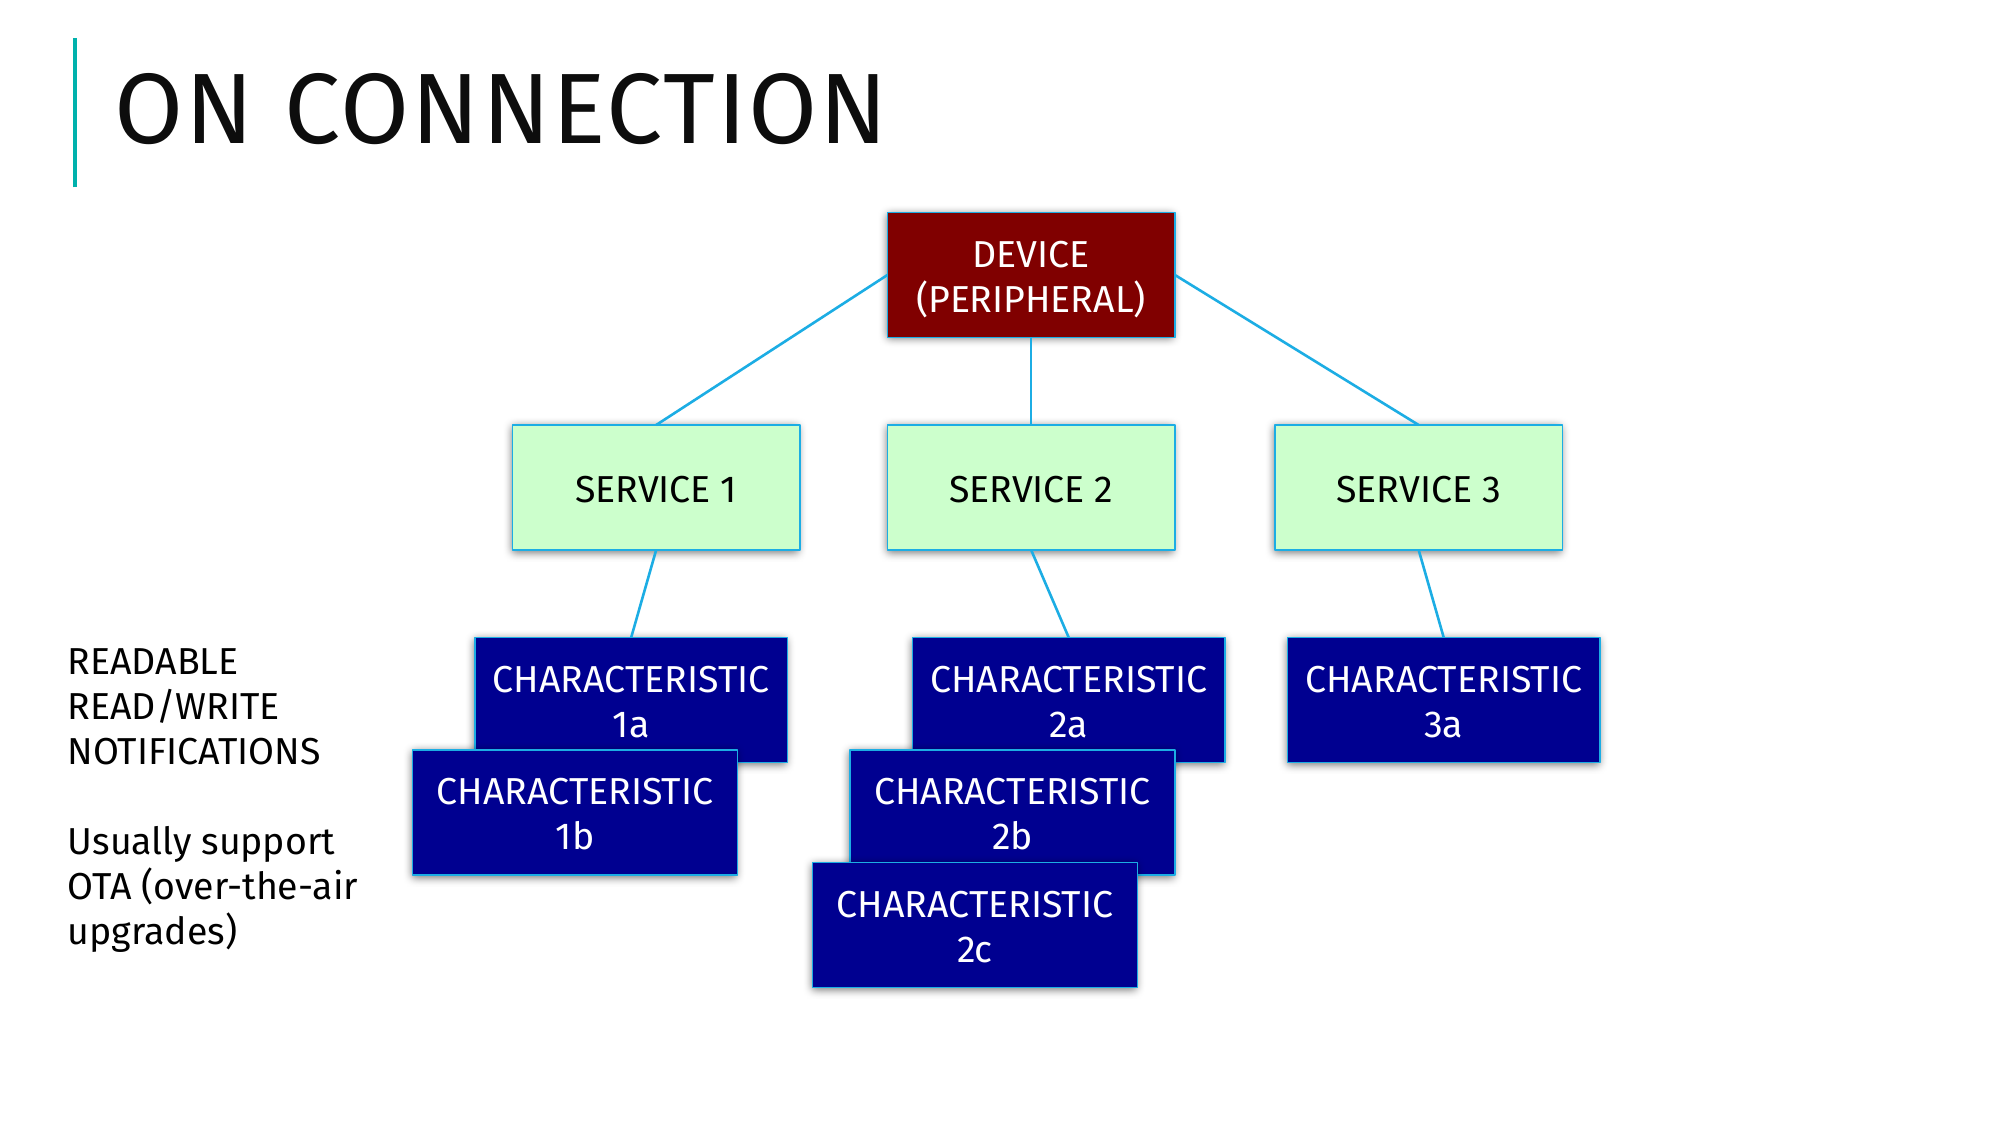

# On connection
DEVICE
(PERIPHERAL)
SERVICE 1
SERVICE 2
SERVICE 3
READABLE
READ/WRITE
NOTIFICATIONS
Usually support
OTA (over-the-air
upgrades)
CHARACTERISTIC 1a
CHARACTERISTIC 2a
CHARACTERISTIC 3a
CHARACTERISTIC 1b
CHARACTERISTIC 2b
CHARACTERISTIC 2c